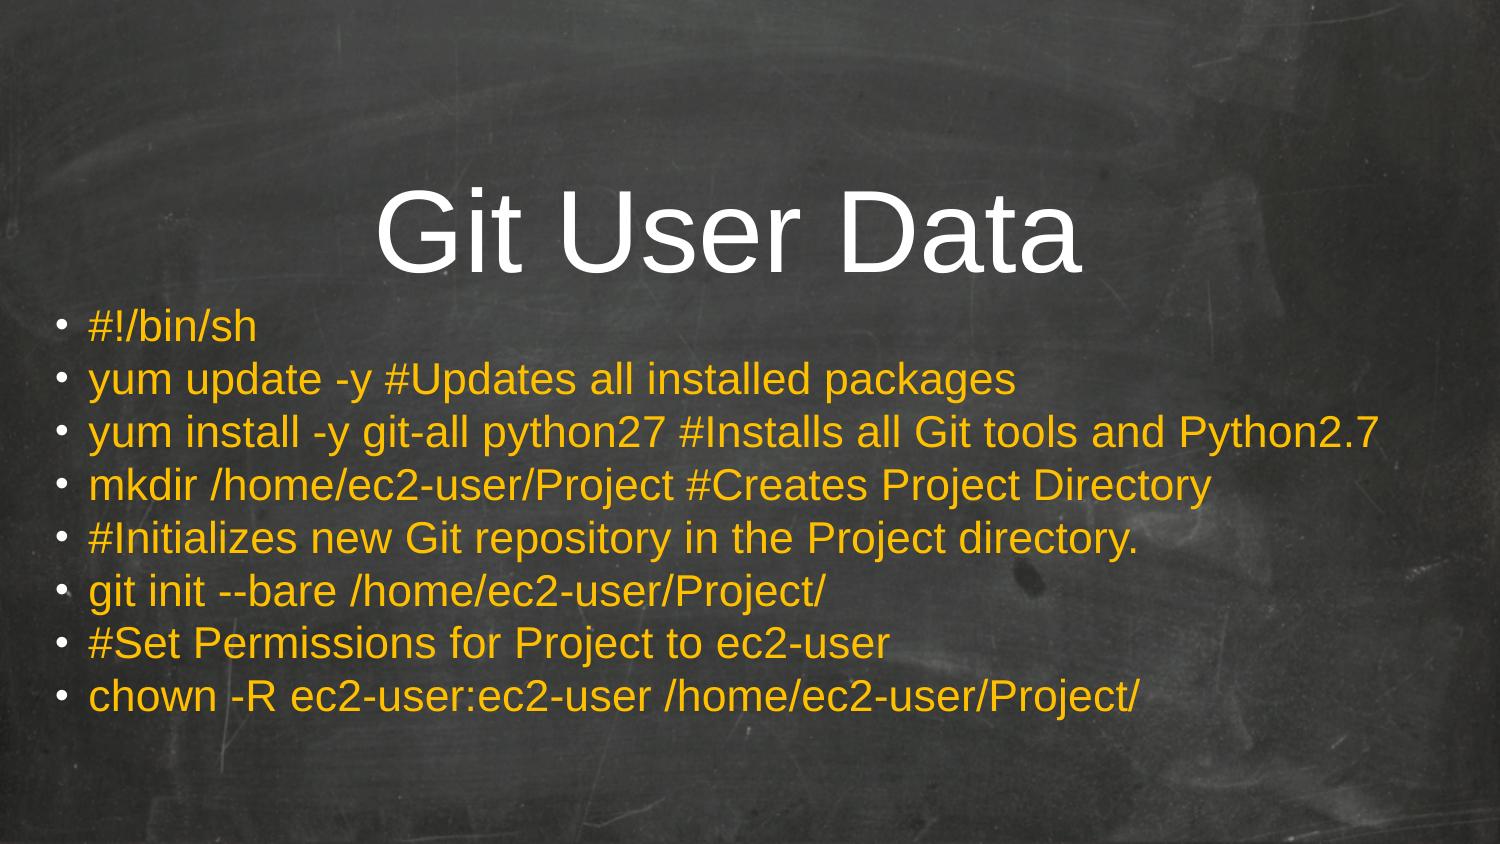

Git User Data
#!/bin/sh
yum update -y #Updates all installed packages
yum install -y git-all python27 #Installs all Git tools and Python2.7
mkdir /home/ec2-user/Project #Creates Project Directory
#Initializes new Git repository in the Project directory.
git init --bare /home/ec2-user/Project/
#Set Permissions for Project to ec2-user
chown -R ec2-user:ec2-user /home/ec2-user/Project/